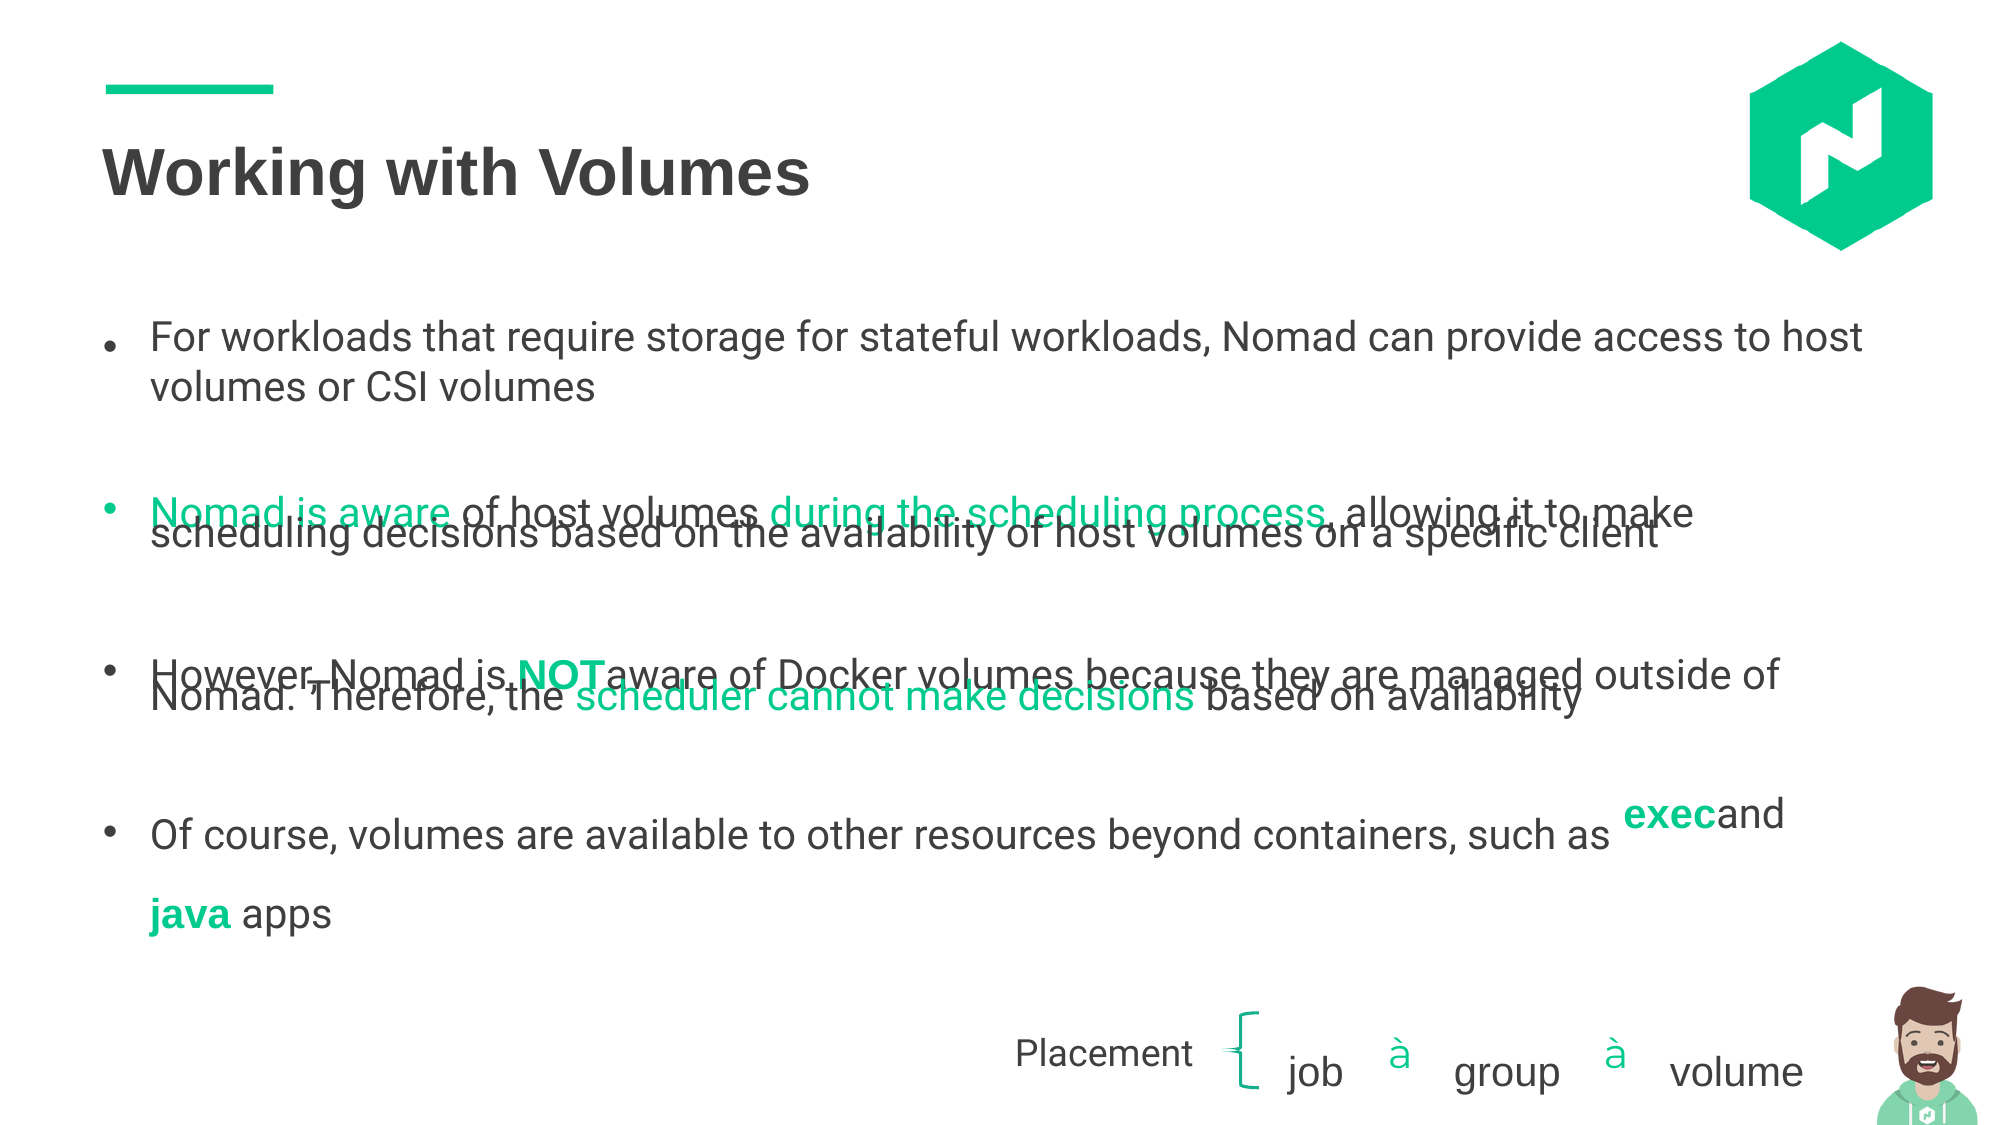

Working with Volumes
For workloads that require storage for stateful workloads, Nomad can provide access to host volumes or CSI volumes
•
Nomad is aware of host volumes during the scheduling process, allowing it to make
scheduling decisions based on the availability of host volumes on a specific client
•
However, Nomad is NOTaware of Docker volumes because they are managed outside of
Nomad. Therefore, the scheduler cannot make decisions based on availability
•
Of course, volumes are available to other resources beyond containers, such as
java apps
•
execand

à
à
Placement
job
group
volume